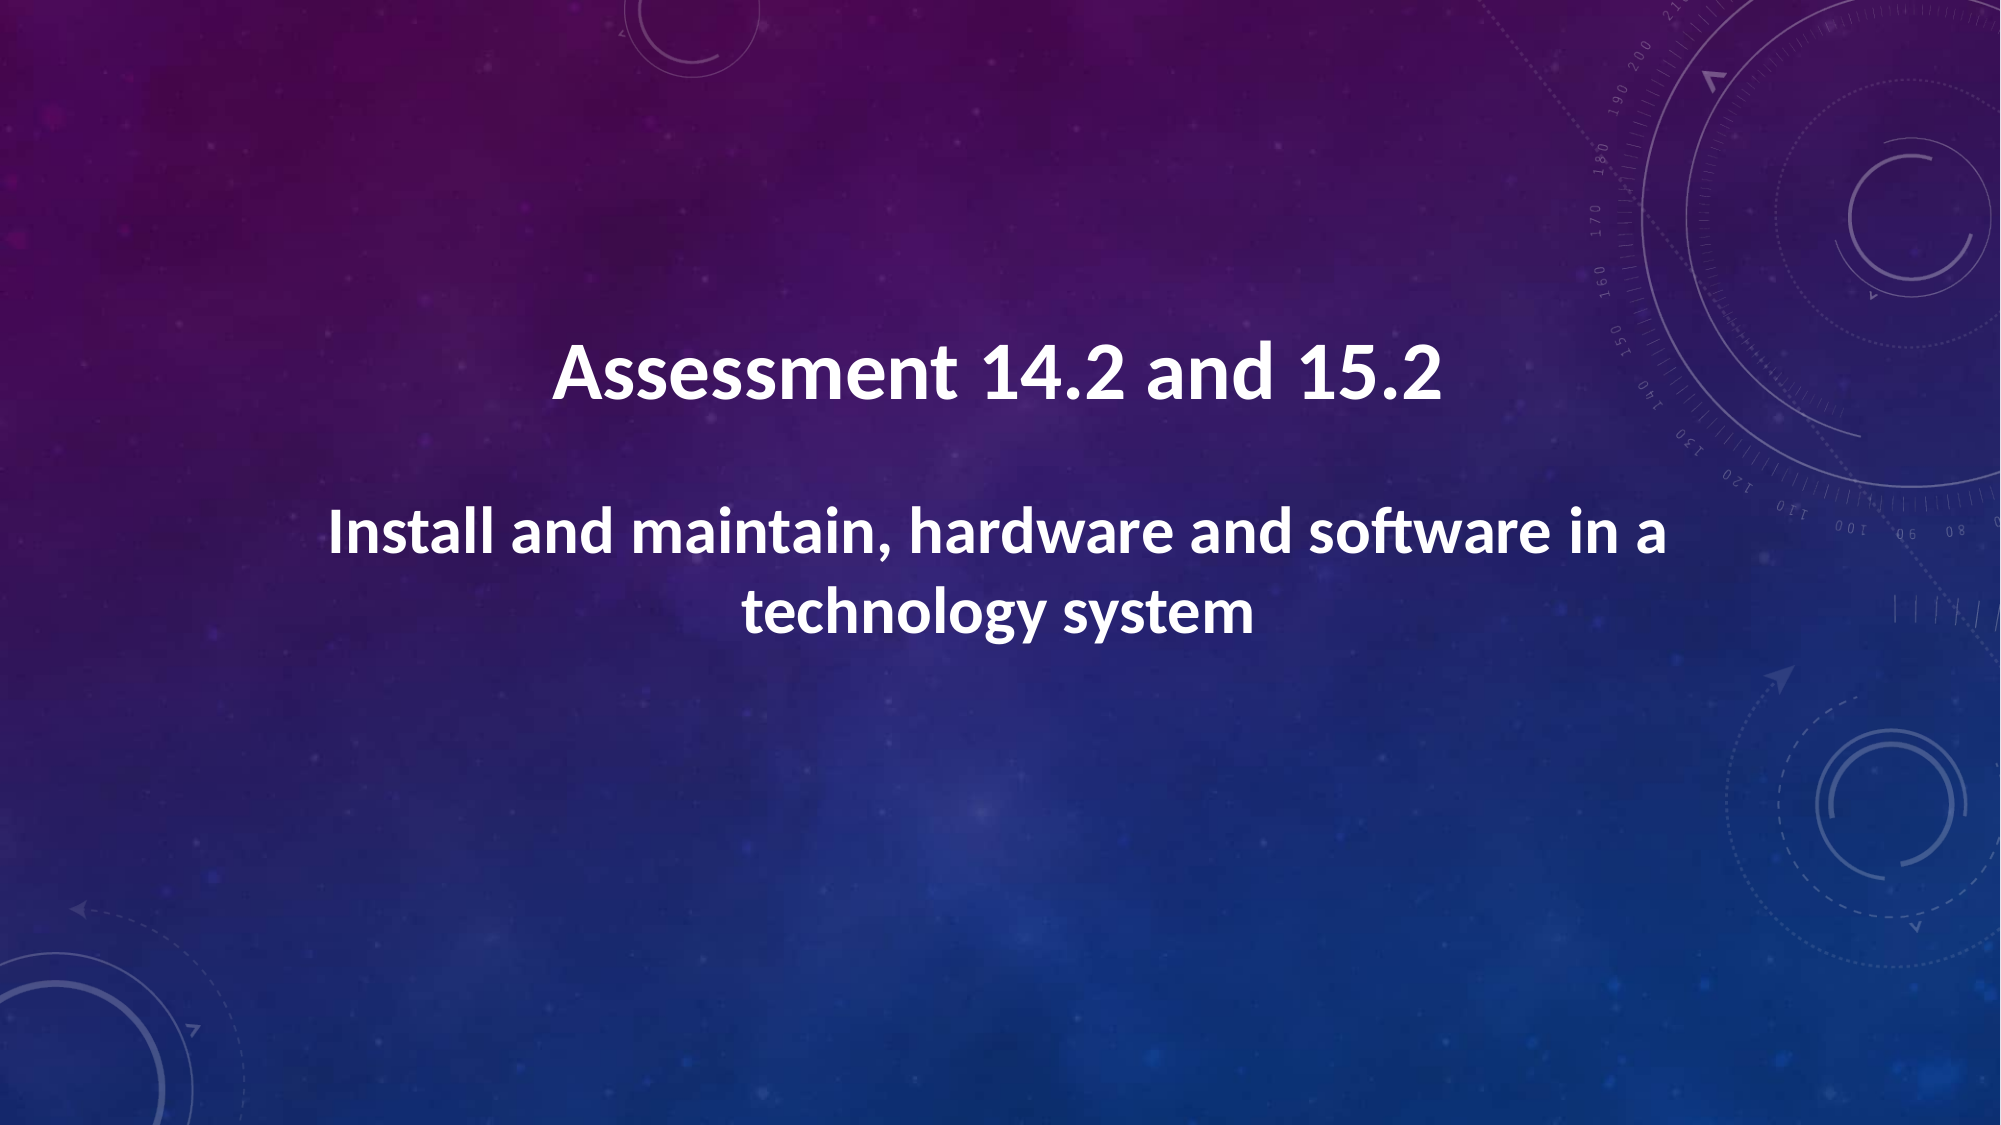

Assessment 14.2 and 15.2

Install and maintain, hardware and software in a technology system